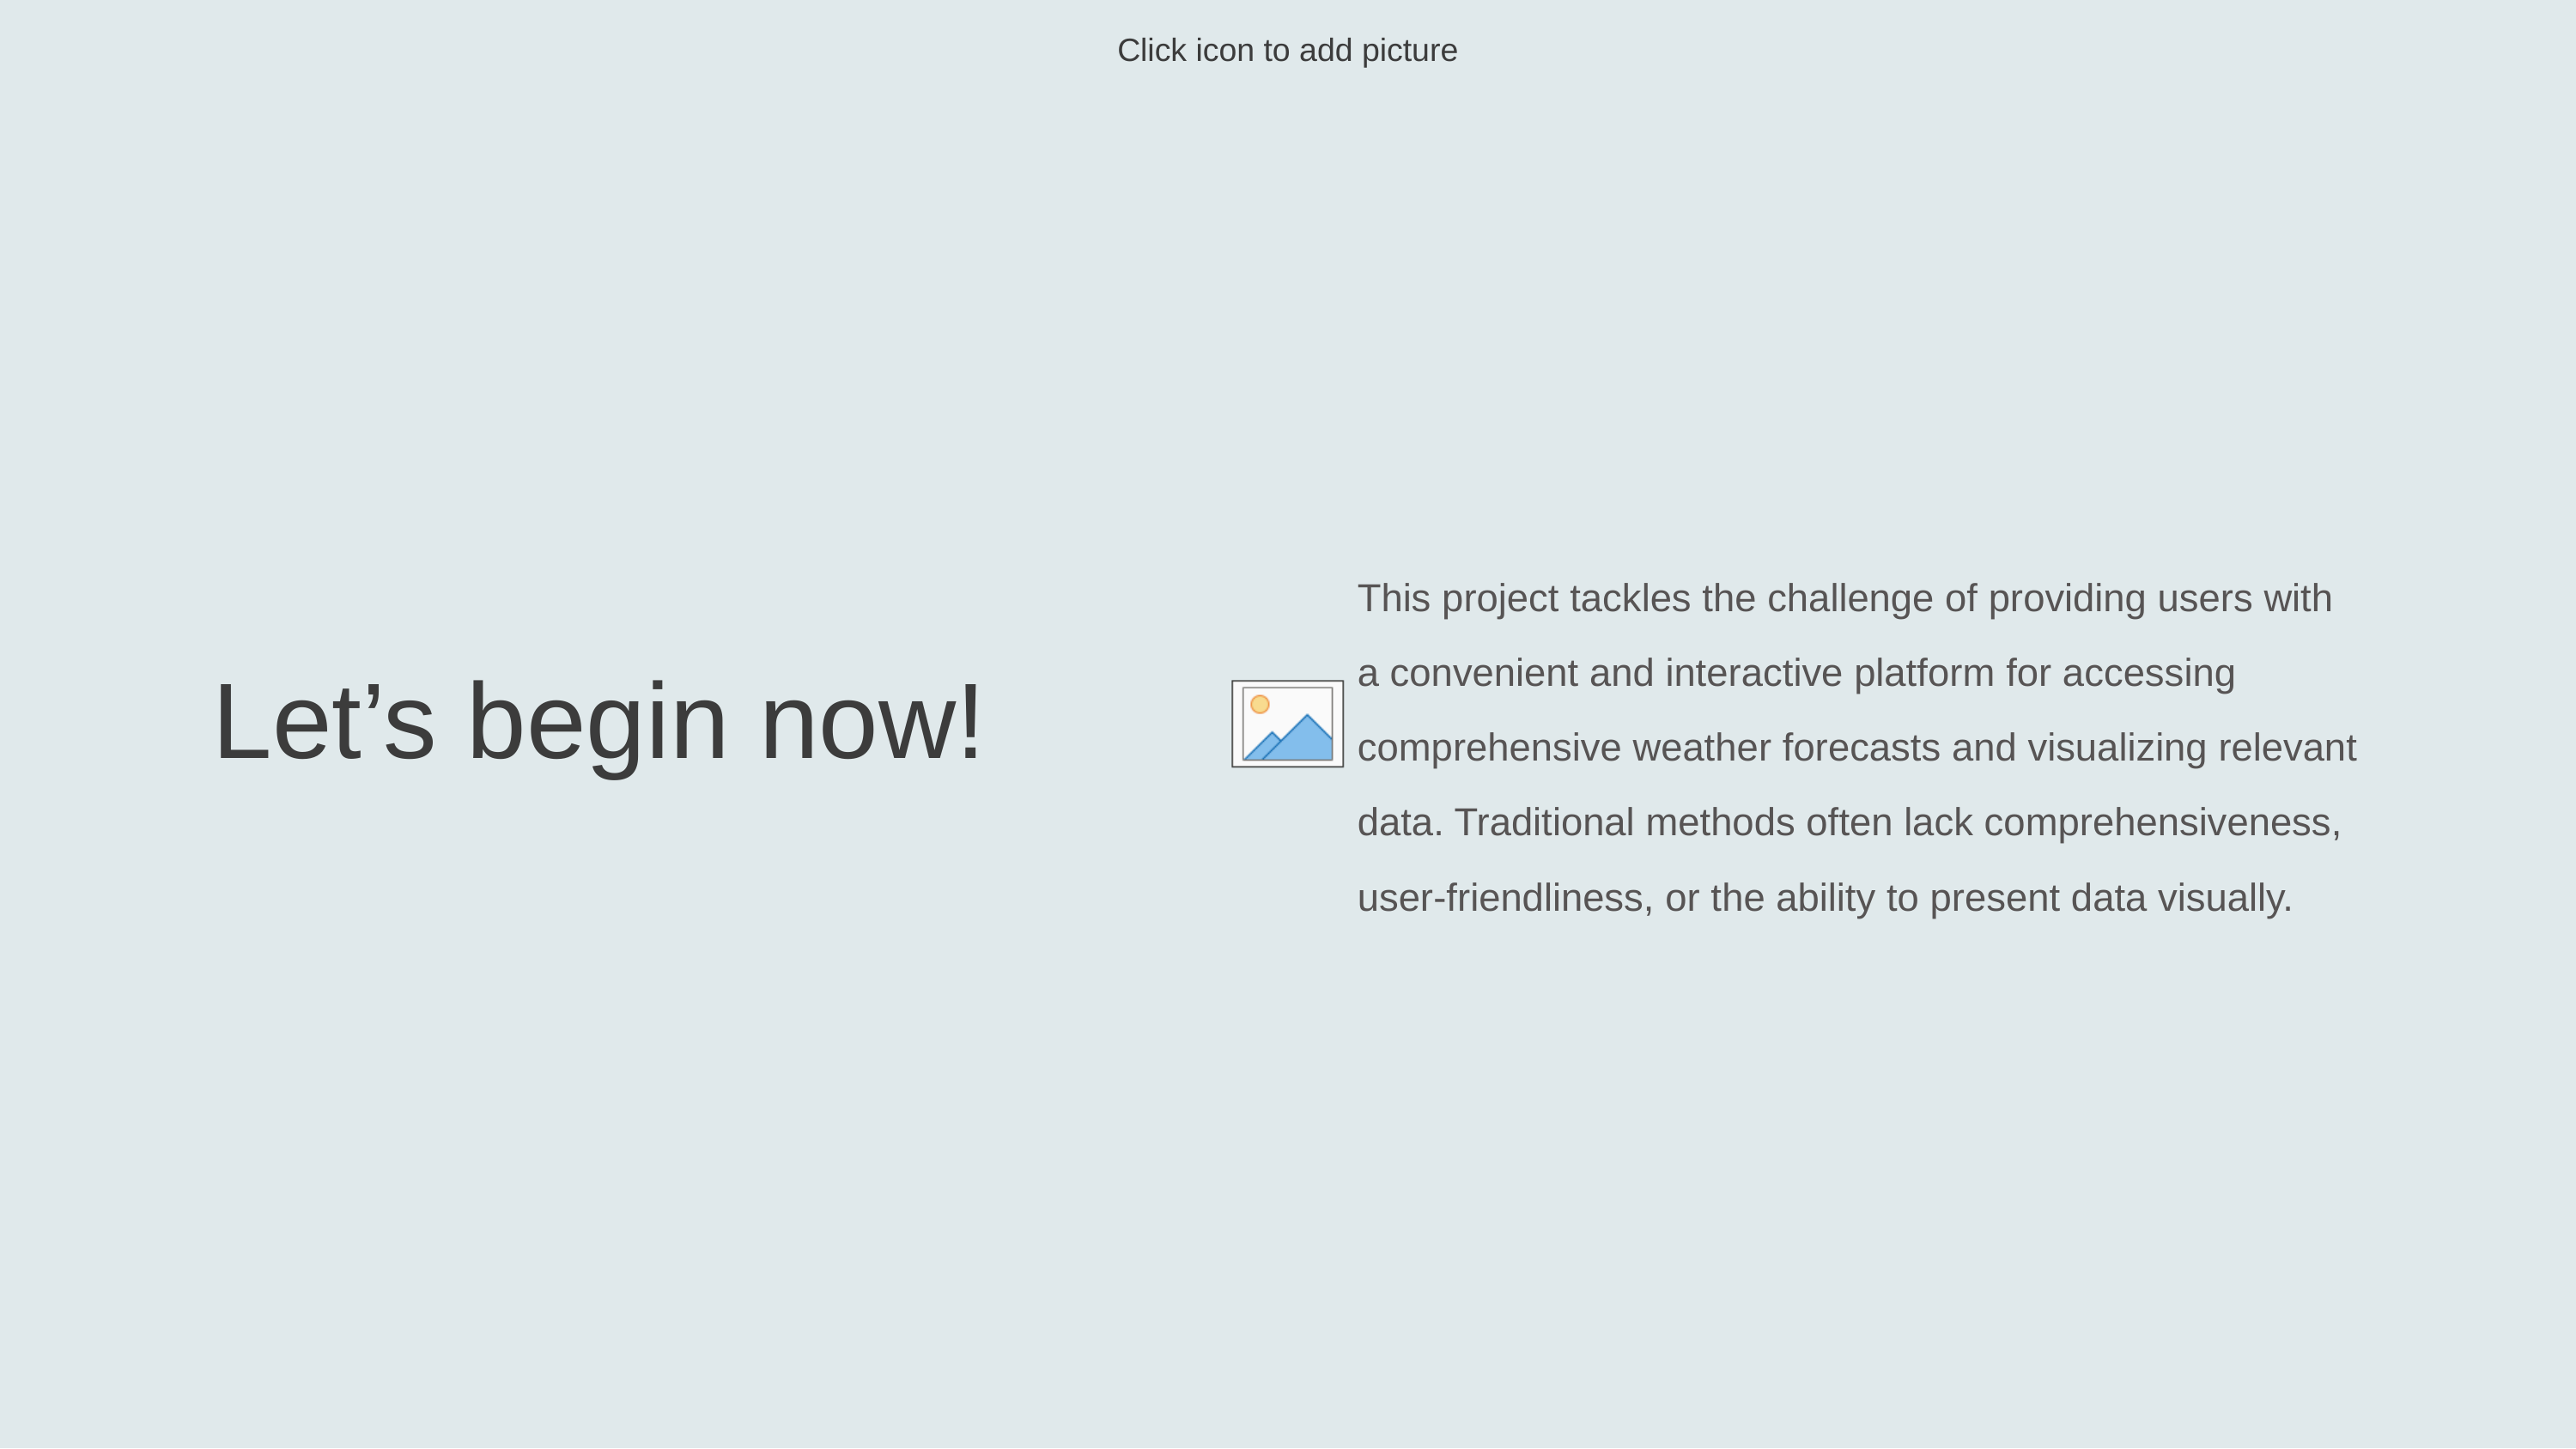

This project tackles the challenge of providing users with a convenient and interactive platform for accessing comprehensive weather forecasts and visualizing relevant data. Traditional methods often lack comprehensiveness, user-friendliness, or the ability to present data visually.
# Let’s begin now!